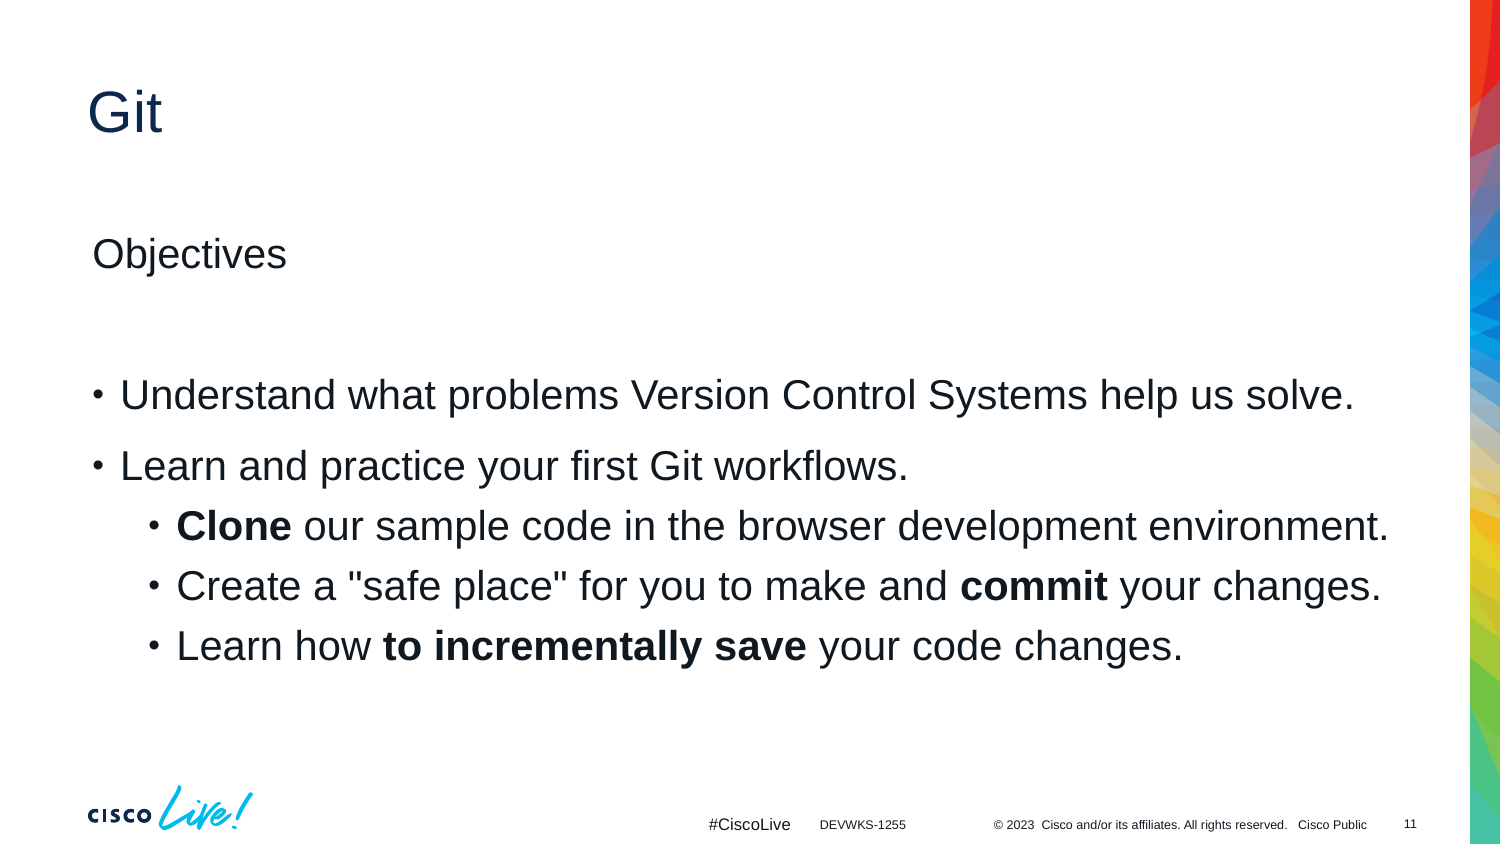

# Git
Objectives

Understand what problems Version Control Systems help us solve.
Learn and practice your first Git workflows.
Clone our sample code in the browser development environment.
Create a "safe place" for you to make and commit your changes.
Learn how to incrementally save your code changes.

11
DEVWKS-1255